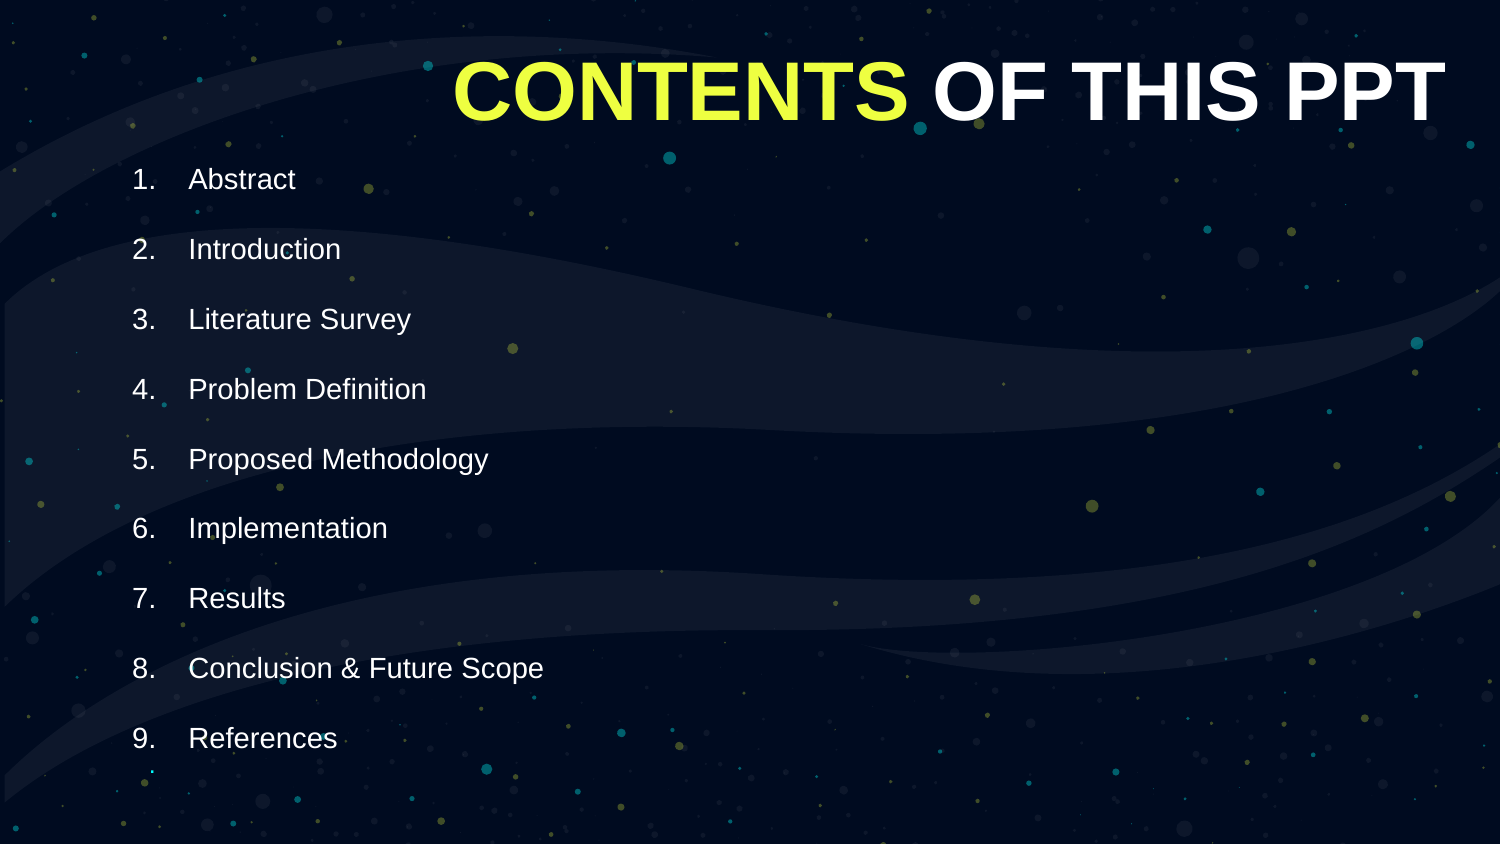

# CONTENTS OF THIS PPT

Abstract
Introduction
Literature Survey
Problem Definition
Proposed Methodology
Implementation
Results
Conclusion & Future Scope
References

.